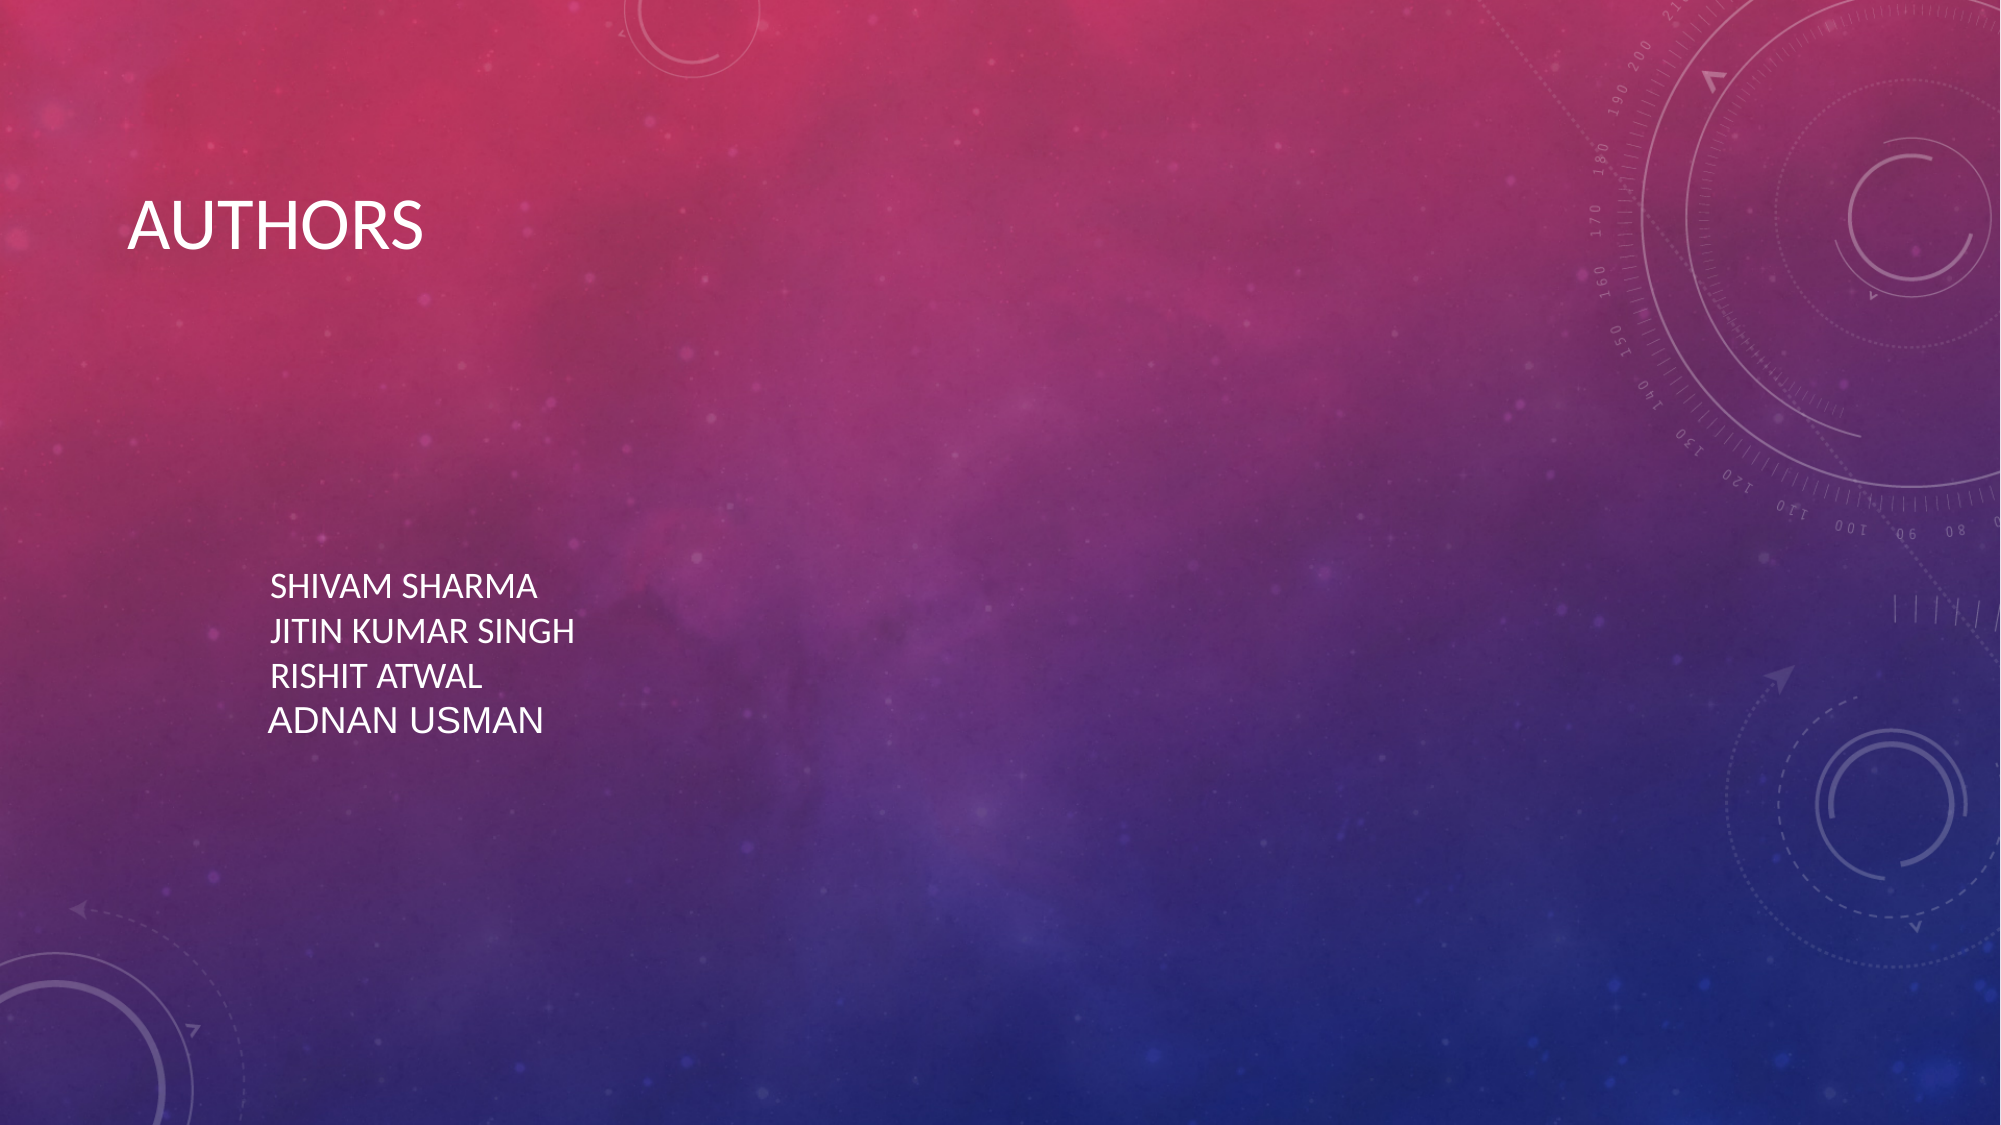

# AUTHORS
SHIVAM SHARMA
JITIN KUMAR SINGH
RISHIT ATWAL
  ADNAN USMAN